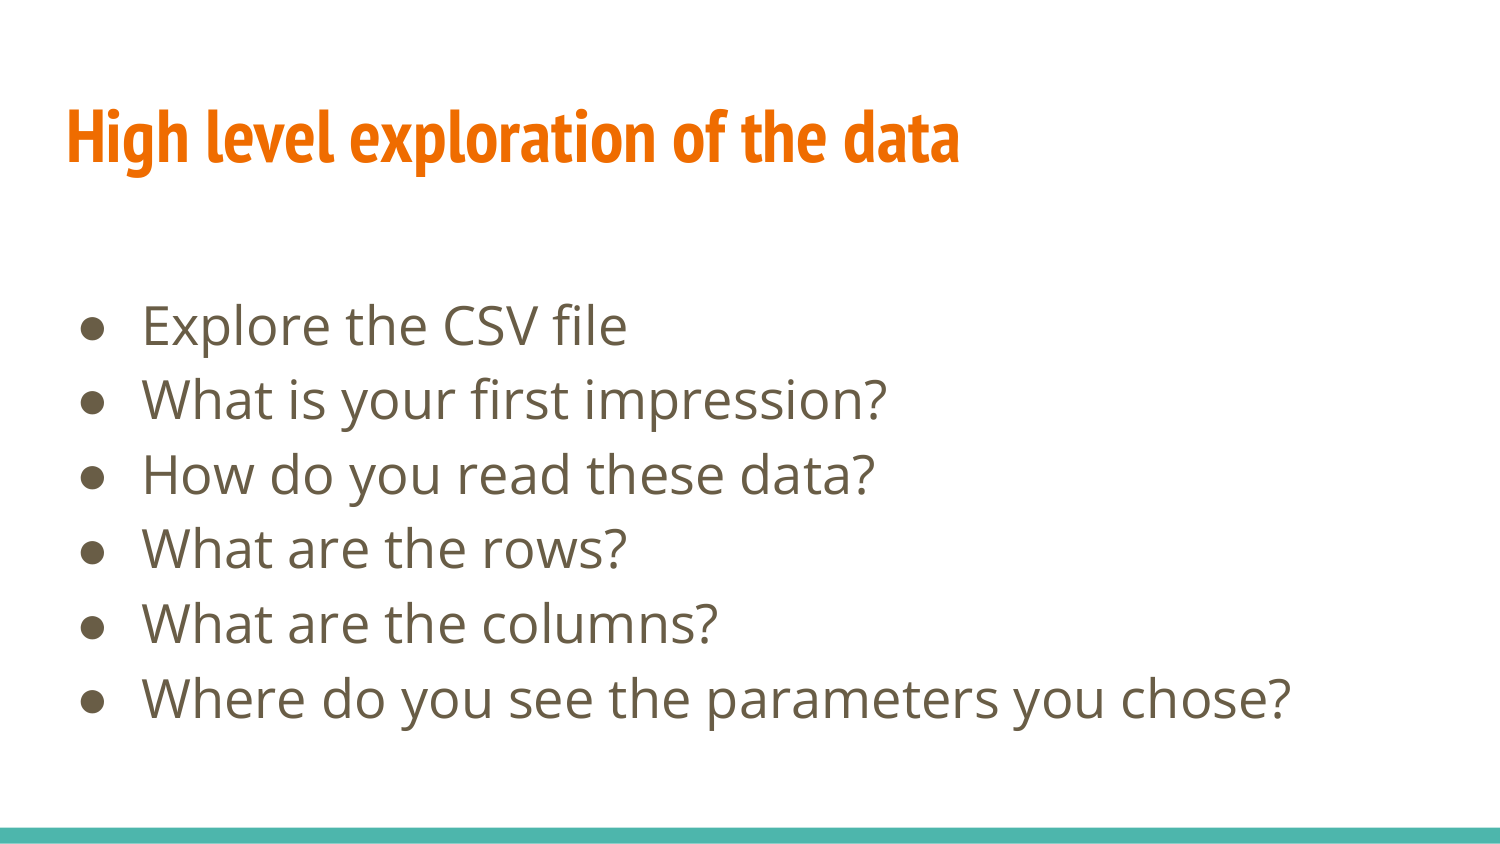

# High level exploration of the data

Explore the CSV file
What is your first impression?
How do you read these data?
What are the rows?
What are the columns?
Where do you see the parameters you chose?